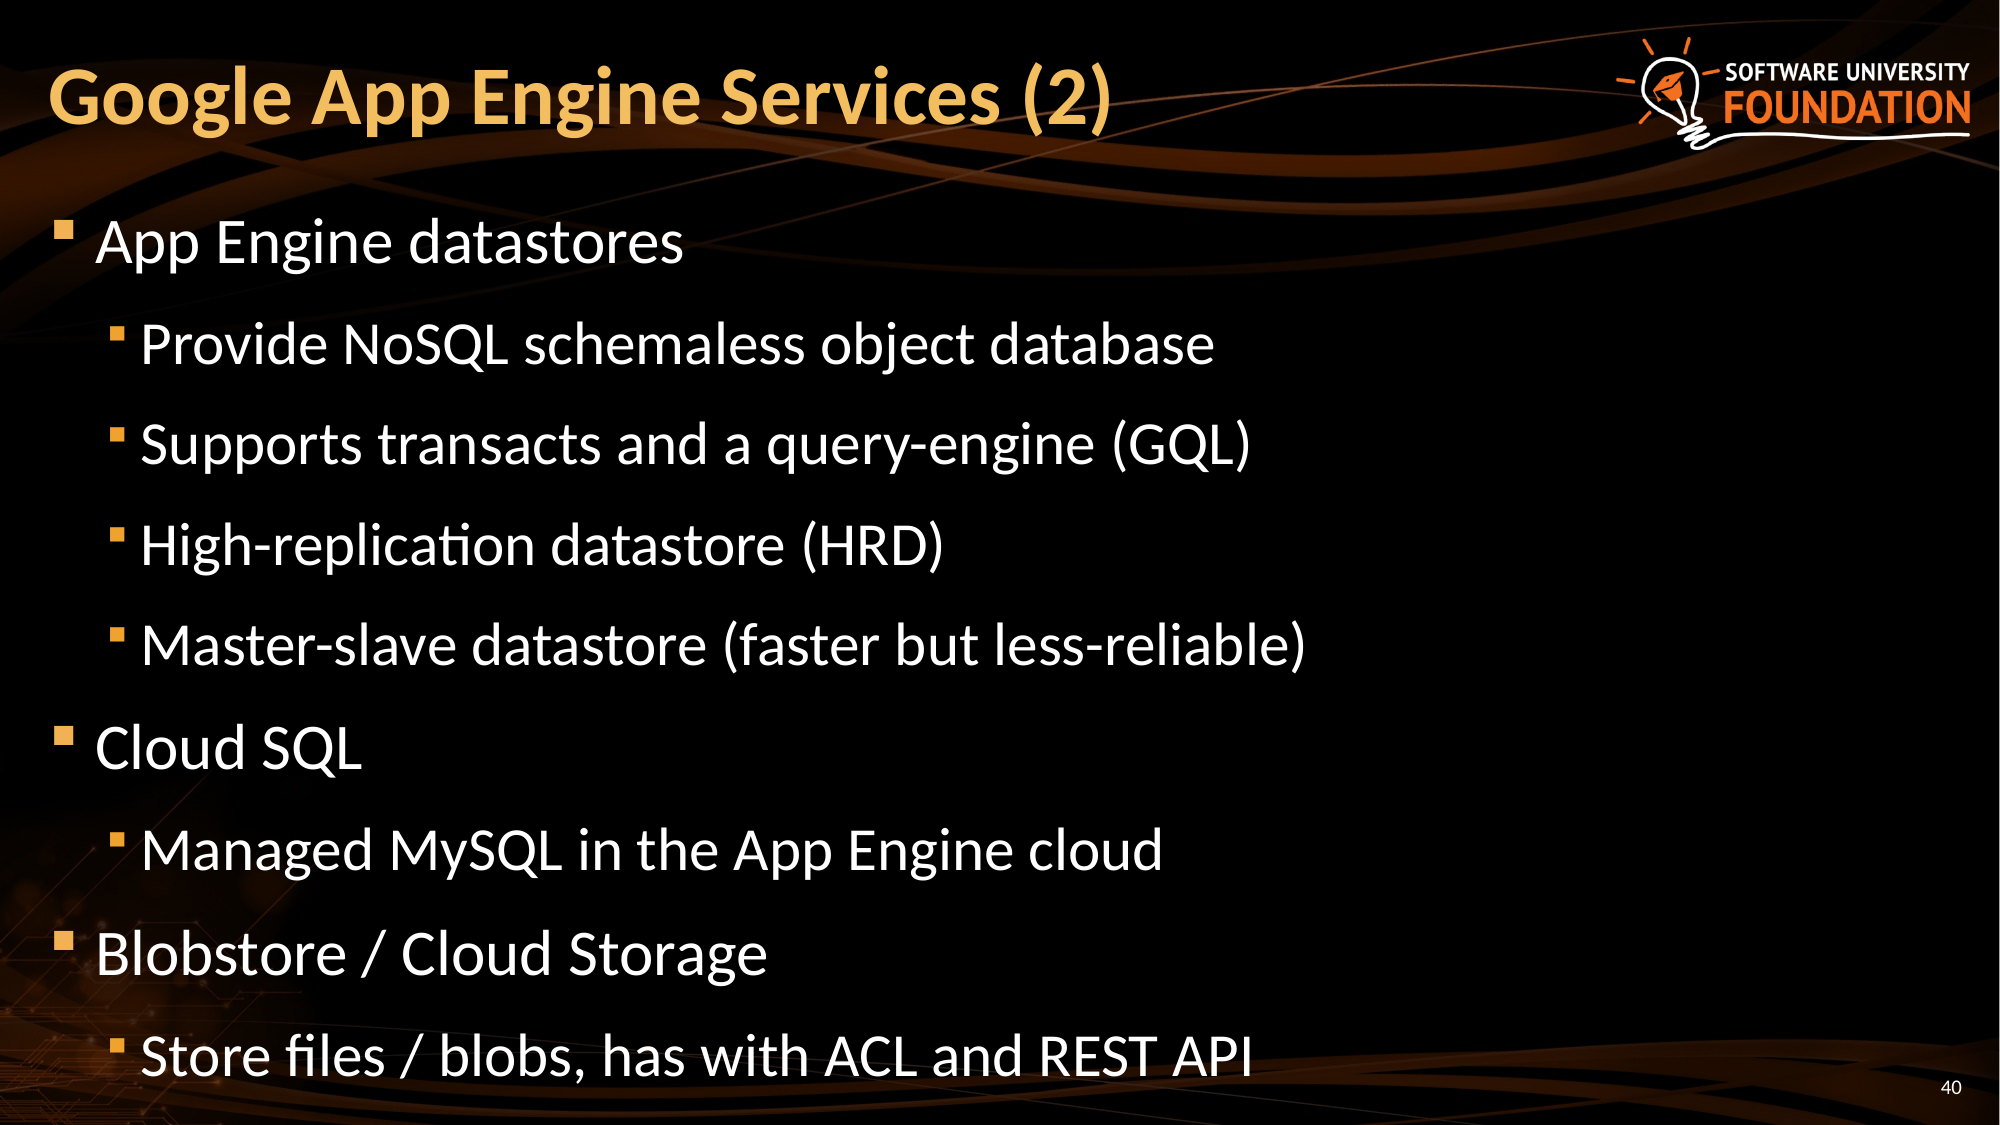

# Google App Engine Services (2)
App Engine datastores
Provide NoSQL schemaless object database
Supports transacts and a query-engine (GQL)
High-replication datastore (HRD)
Master-slave datastore (faster but less-reliable)
Cloud SQL
Managed MySQL in the App Engine cloud
Blobstore / Cloud Storage
Store files / blobs, has with ACL and REST API
40